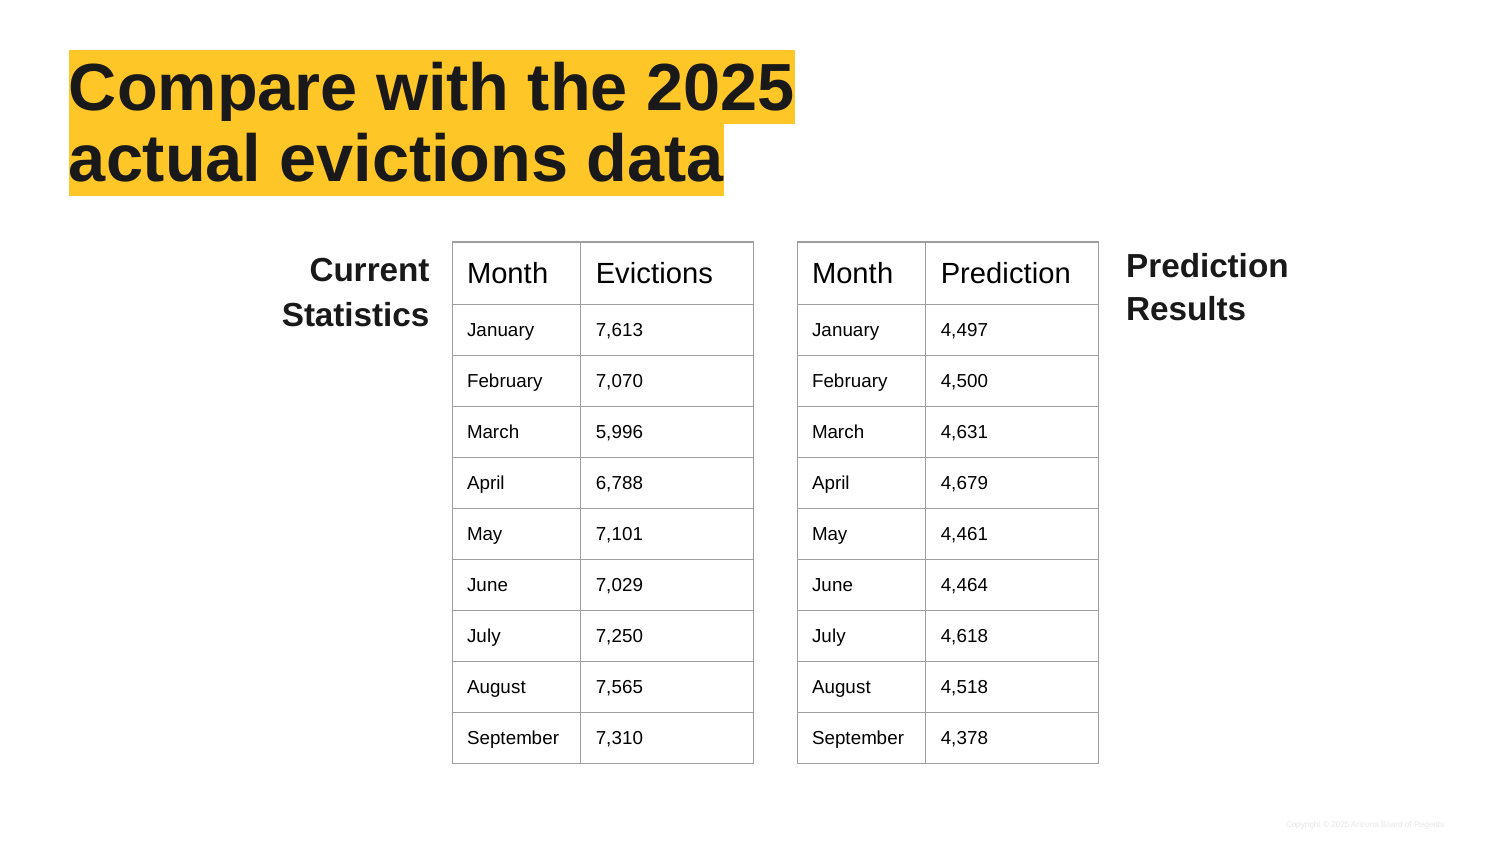

# Compare with the 2025 actual evictions data
Current Statistics

| Month | Evictions |
| --- | --- |
| January | 7,613 |
| February | 7,070 |
| March | 5,996 |
| April | 6,788 |
| May | 7,101 |
| June | 7,029 |
| July | 7,250 |
| August | 7,565 |
| September | 7,310 |
Prediction Results

| Month | Prediction |
| --- | --- |
| January | 4,497 |
| February | 4,500 |
| March | 4,631 |
| April | 4,679 |
| May | 4,461 |
| June | 4,464 |
| July | 4,618 |
| August | 4,518 |
| September | 4,378 |